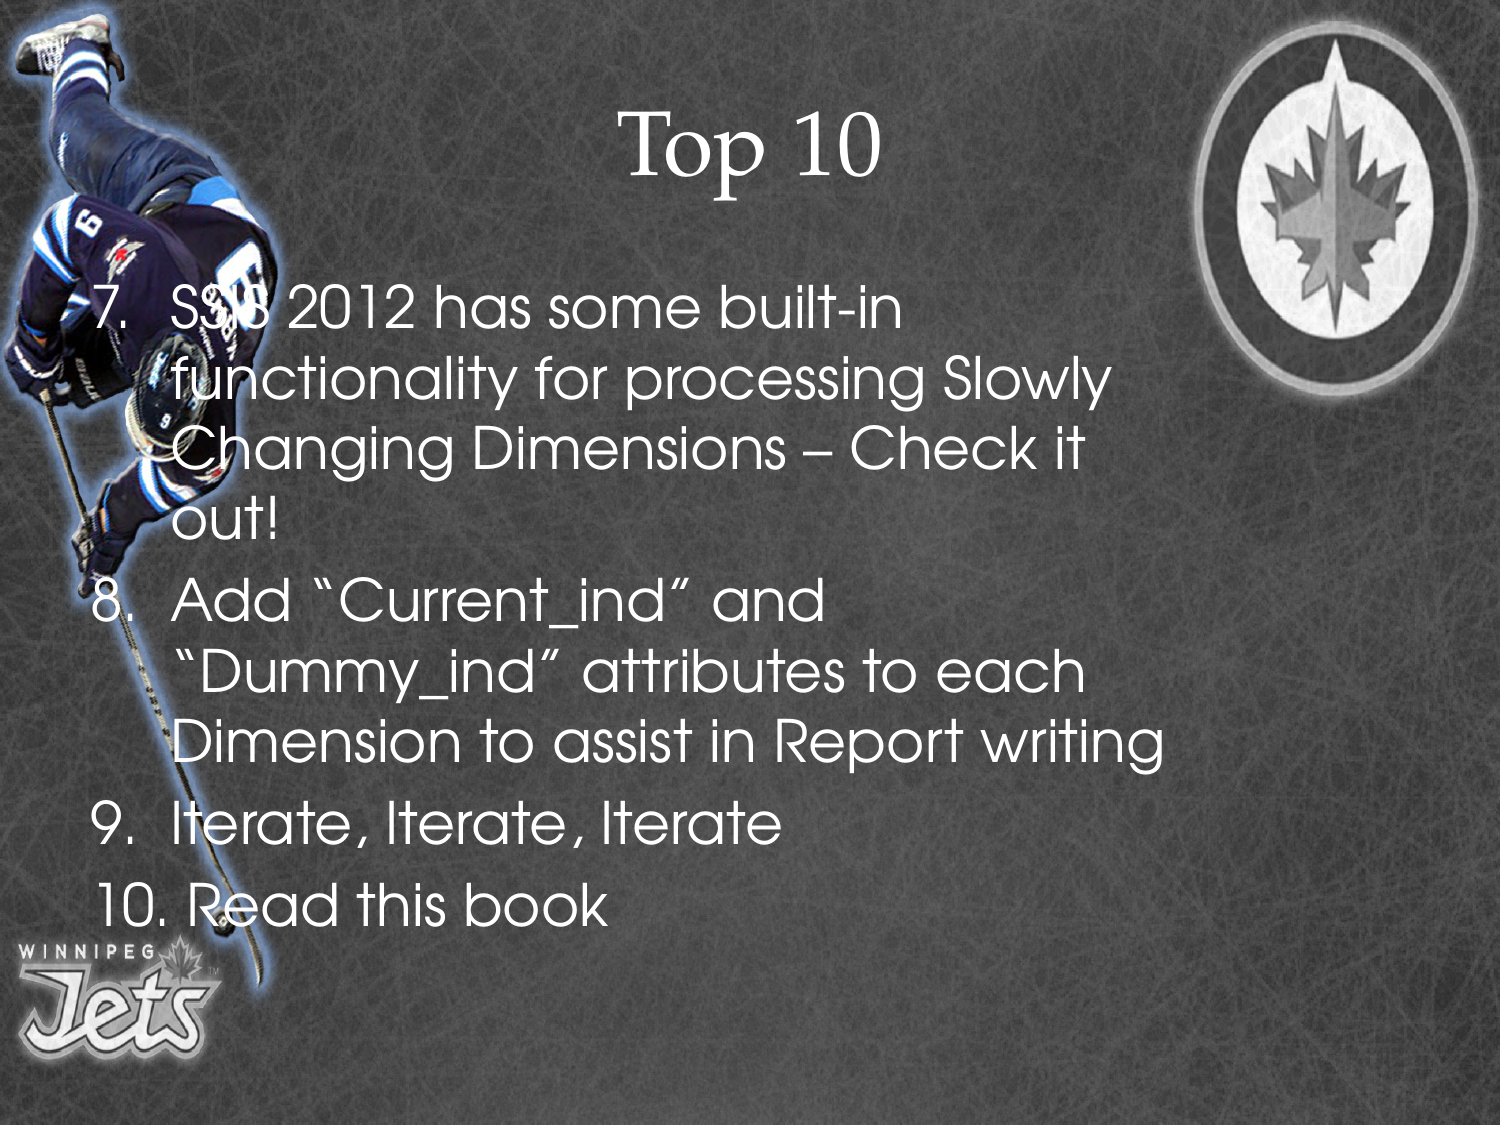

# Top 10
SSIS 2012 has some built-in functionality for processing Slowly Changing Dimensions – Check it out!
Add “Current_ind” and “Dummy_ind” attributes to each Dimension to assist in Report writing
Iterate, Iterate, Iterate
 Read this book